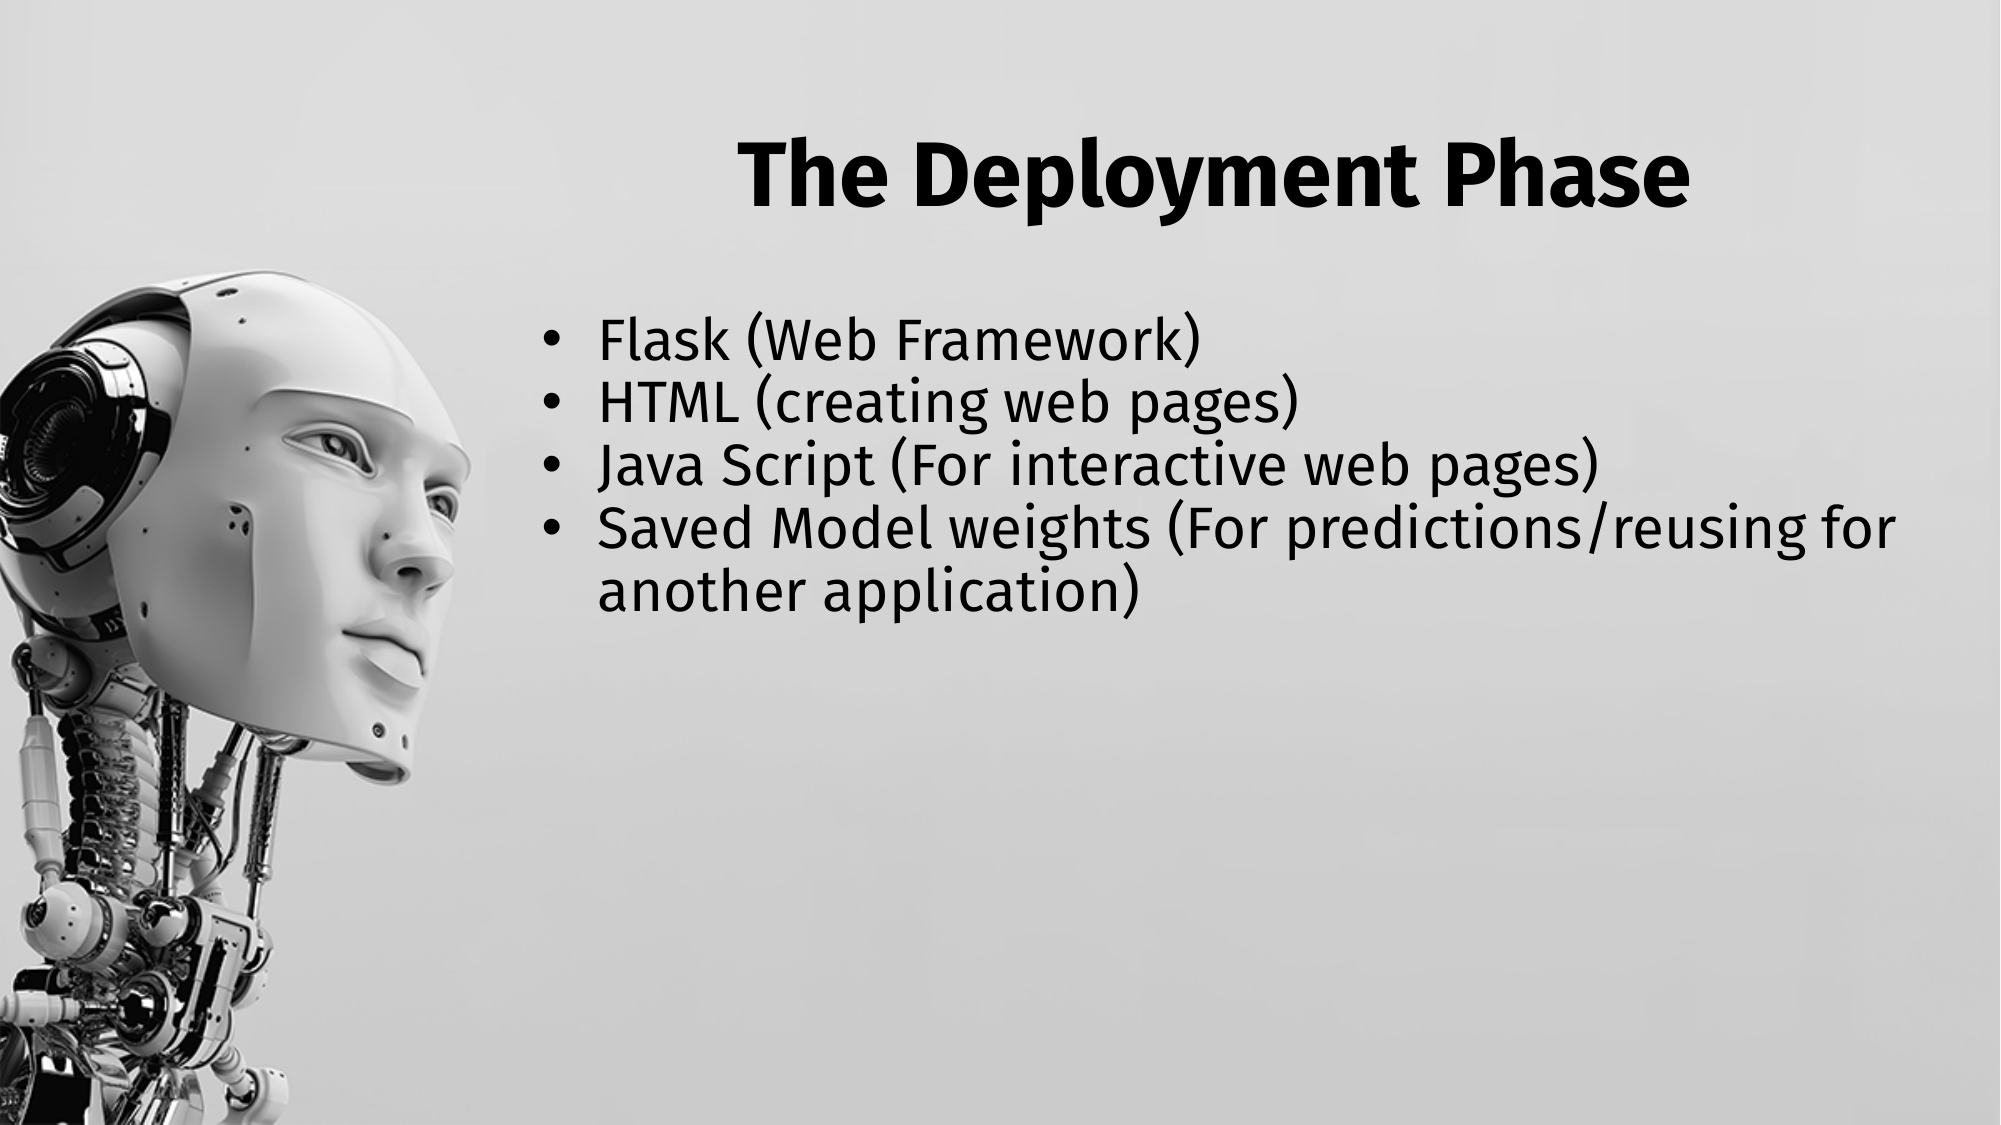

# The Deployment Phase
Flask (Web Framework)
HTML (creating web pages)
Java Script (For interactive web pages)
Saved Model weights (For predictions/reusing for another application)